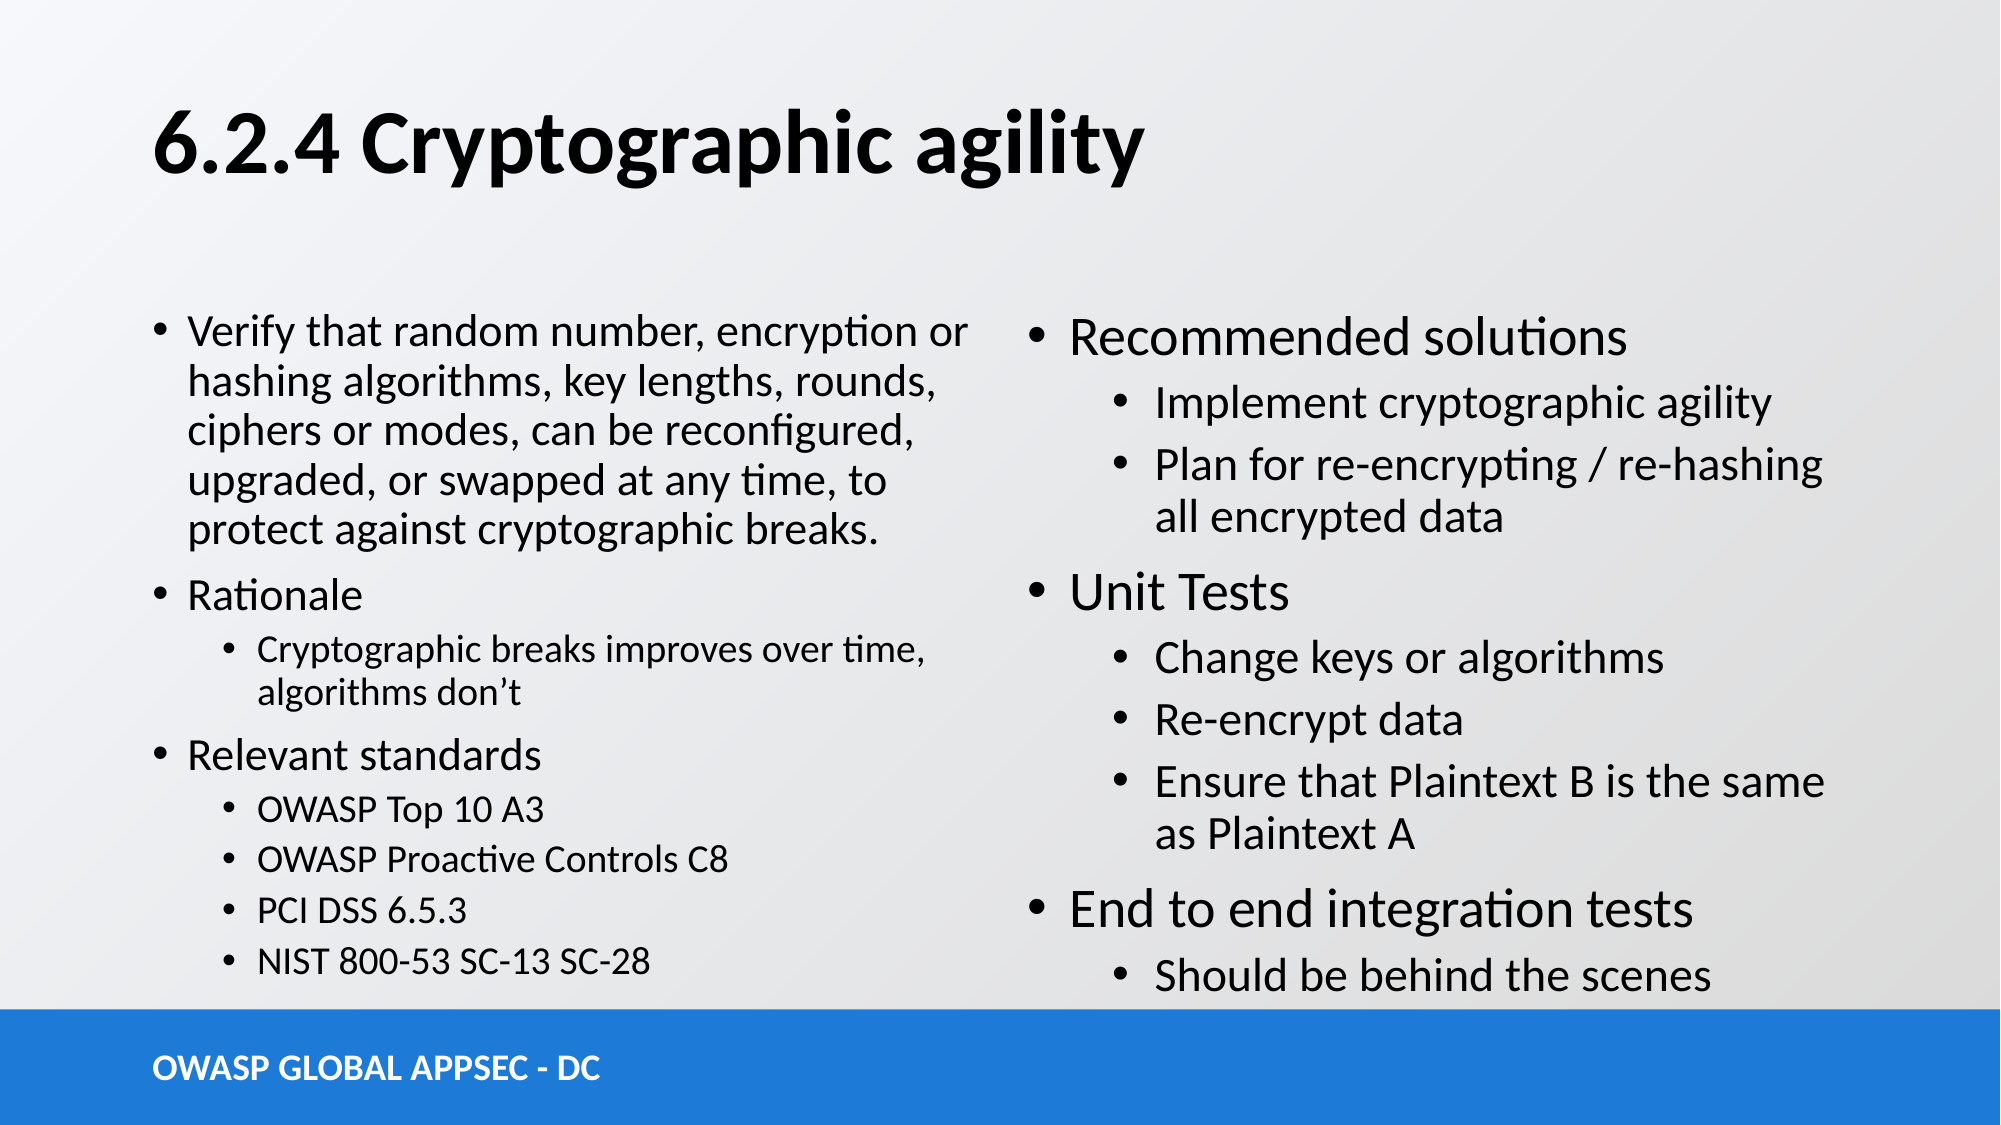

# 6.2.4 Cryptographic agility
Verify that random number, encryption or hashing algorithms, key lengths, rounds, ciphers or modes, can be reconfigured, upgraded, or swapped at any time, to protect against cryptographic breaks.
Rationale
Cryptographic breaks improves over time, algorithms don’t
Relevant standards
OWASP Top 10 A3
OWASP Proactive Controls C8
PCI DSS 6.5.3
NIST 800-53 SC-13 SC-28

Recommended solutions
Implement cryptographic agility
Plan for re-encrypting / re-hashing all encrypted data
Unit Tests
Change keys or algorithms
Re-encrypt data
Ensure that Plaintext B is the same as Plaintext A
End to end integration tests
Should be behind the scenes